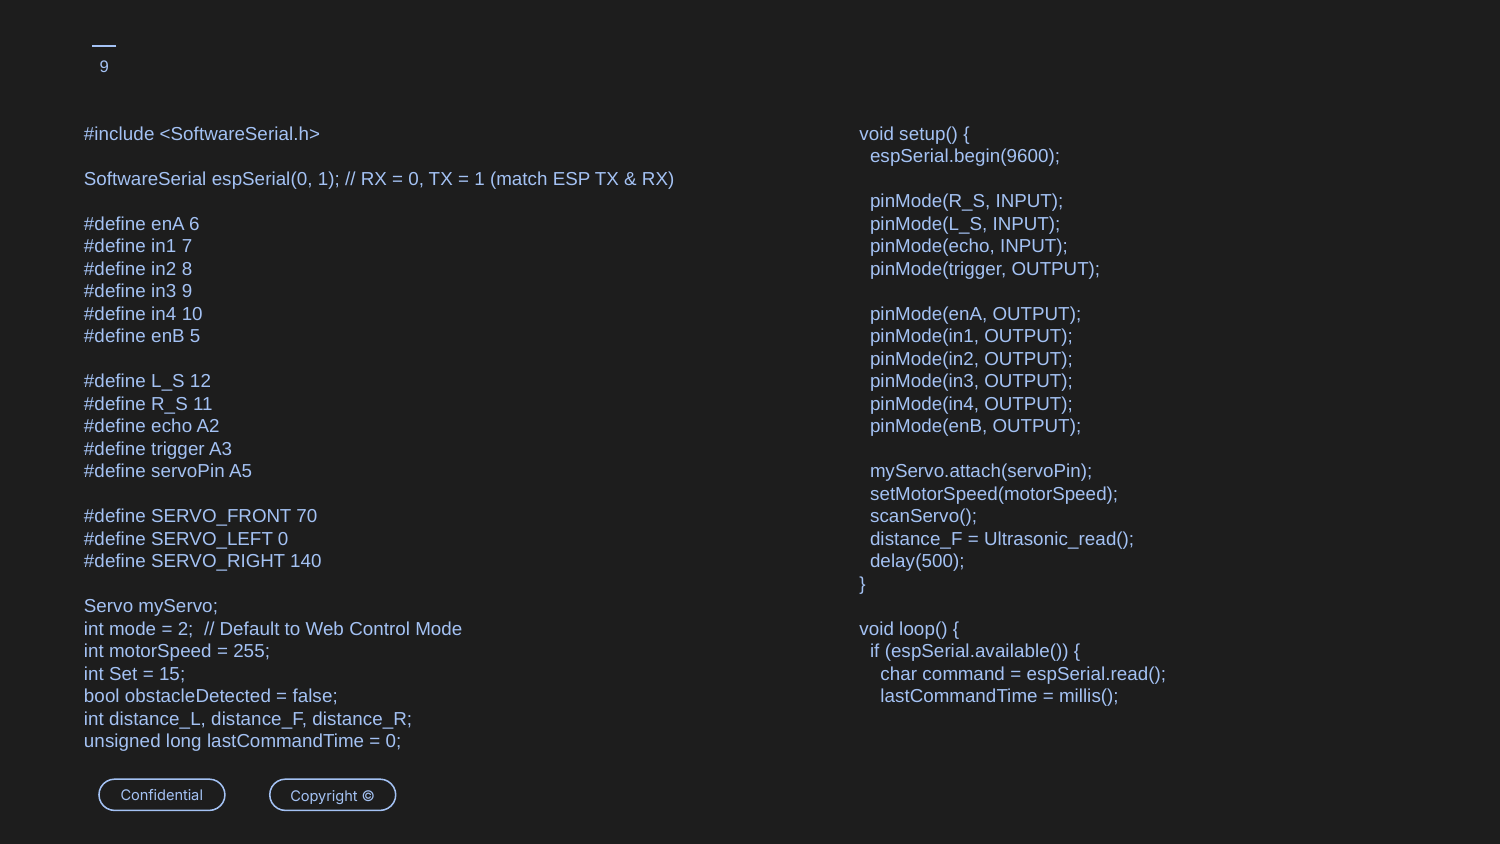

9
#include <SoftwareSerial.h>

SoftwareSerial espSerial(0, 1); // RX = 0, TX = 1 (match ESP TX & RX)

#define enA 6
#define in1 7
#define in2 8
#define in3 9
#define in4 10
#define enB 5

#define L_S 12
#define R_S 11
#define echo A2
#define trigger A3
#define servoPin A5

#define SERVO_FRONT 70
#define SERVO_LEFT 0
#define SERVO_RIGHT 140

Servo myServo;
int mode = 2;  // Default to Web Control Mode
int motorSpeed = 255;
int Set = 15;
bool obstacleDetected = false;
int distance_L, distance_F, distance_R;
unsigned long lastCommandTime = 0;

void setup() {
  espSerial.begin(9600);

  pinMode(R_S, INPUT);
  pinMode(L_S, INPUT);
  pinMode(echo, INPUT);
  pinMode(trigger, OUTPUT);

  pinMode(enA, OUTPUT);
  pinMode(in1, OUTPUT);
  pinMode(in2, OUTPUT);
  pinMode(in3, OUTPUT);
  pinMode(in4, OUTPUT);
  pinMode(enB, OUTPUT);

  myServo.attach(servoPin);
  setMotorSpeed(motorSpeed);
  scanServo();
  distance_F = Ultrasonic_read();
  delay(500);
}

void loop() {
  if (espSerial.available()) {
    char command = espSerial.read();
    lastCommandTime = millis();